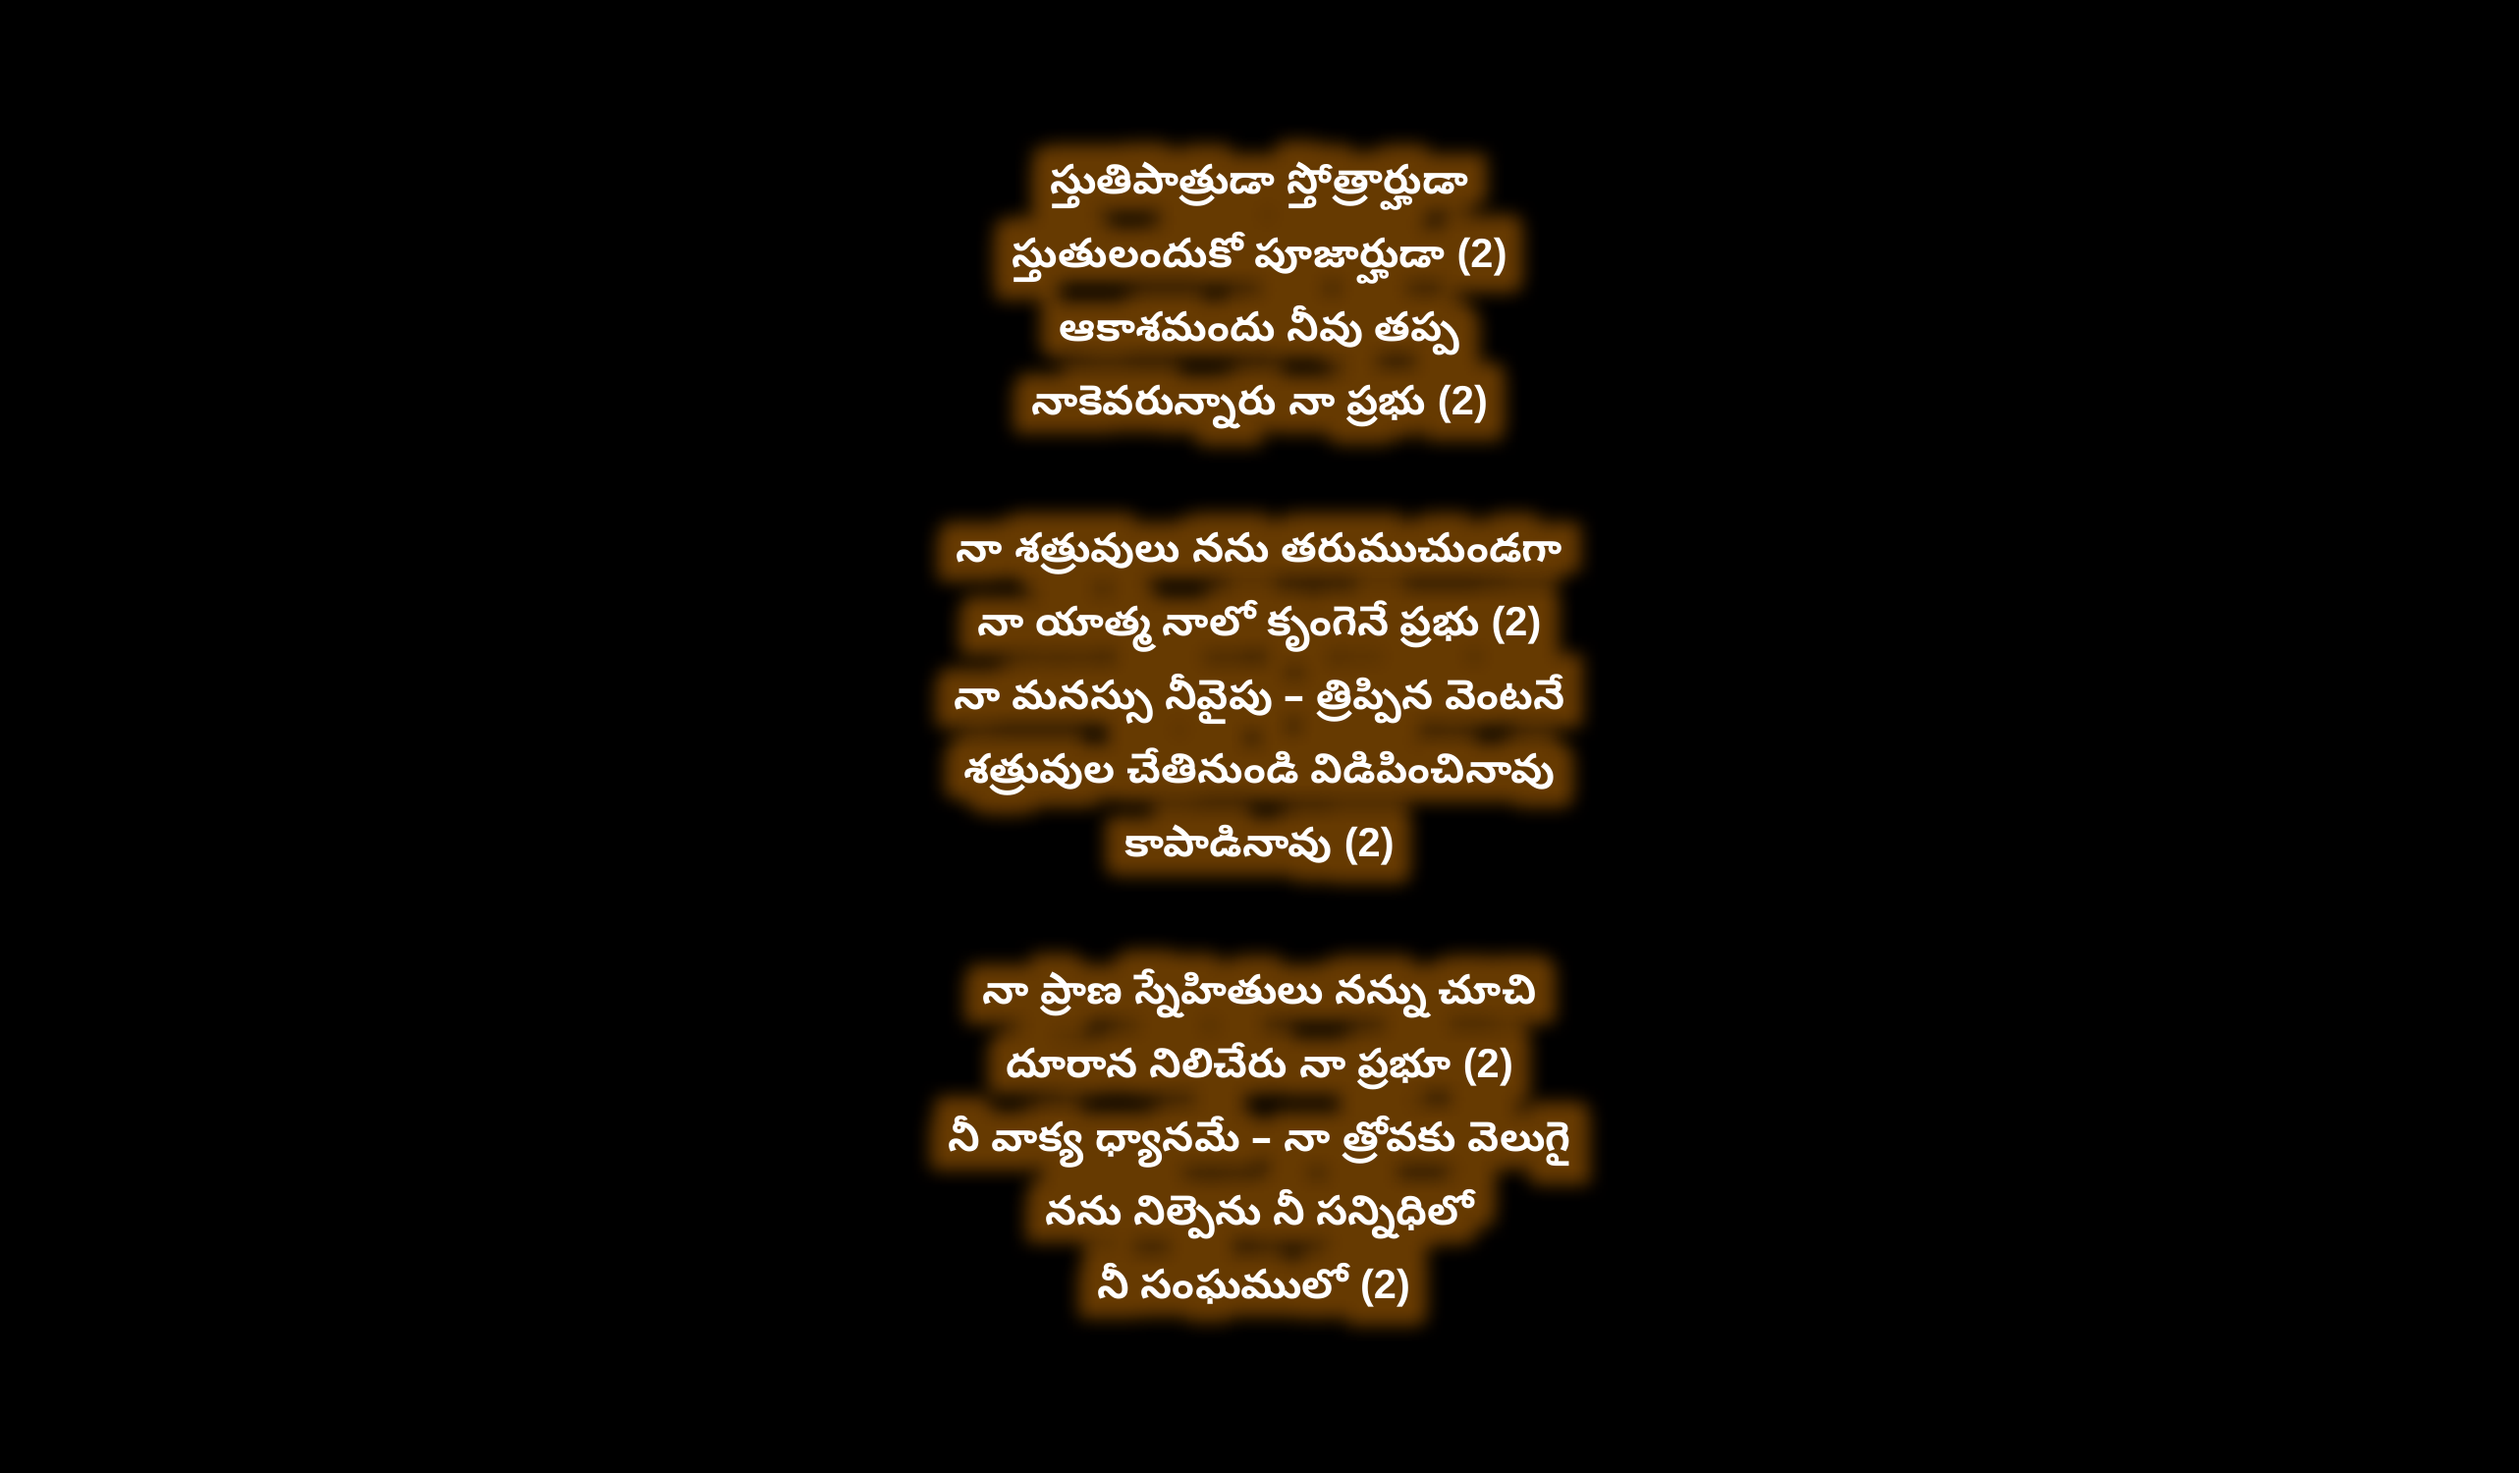

స్తుతిపాత్రుడా స్తోత్రార్హుడా
స్తుతులందుకో పూజార్హుడా (2)
ఆకాశమందు నీవు తప్ప
నాకెవరున్నారు నా ప్రభు (2)

నా శత్రువులు నను తరుముచుండగా
నా యాత్మ నాలో కృంగెనే ప్రభు (2)
నా మనస్సు నీవైపు – త్రిప్పిన వెంటనే
శత్రువుల చేతినుండి విడిపించినావు
కాపాడినావు (2)

నా ప్రాణ స్నేహితులు నన్ను చూచి
దూరాన నిలిచేరు నా ప్రభూ (2)
నీ వాక్య ధ్యానమే – నా త్రోవకు వెలుగై
నను నిల్పెను నీ సన్నిధిలో
నీ సంఘములో (2)